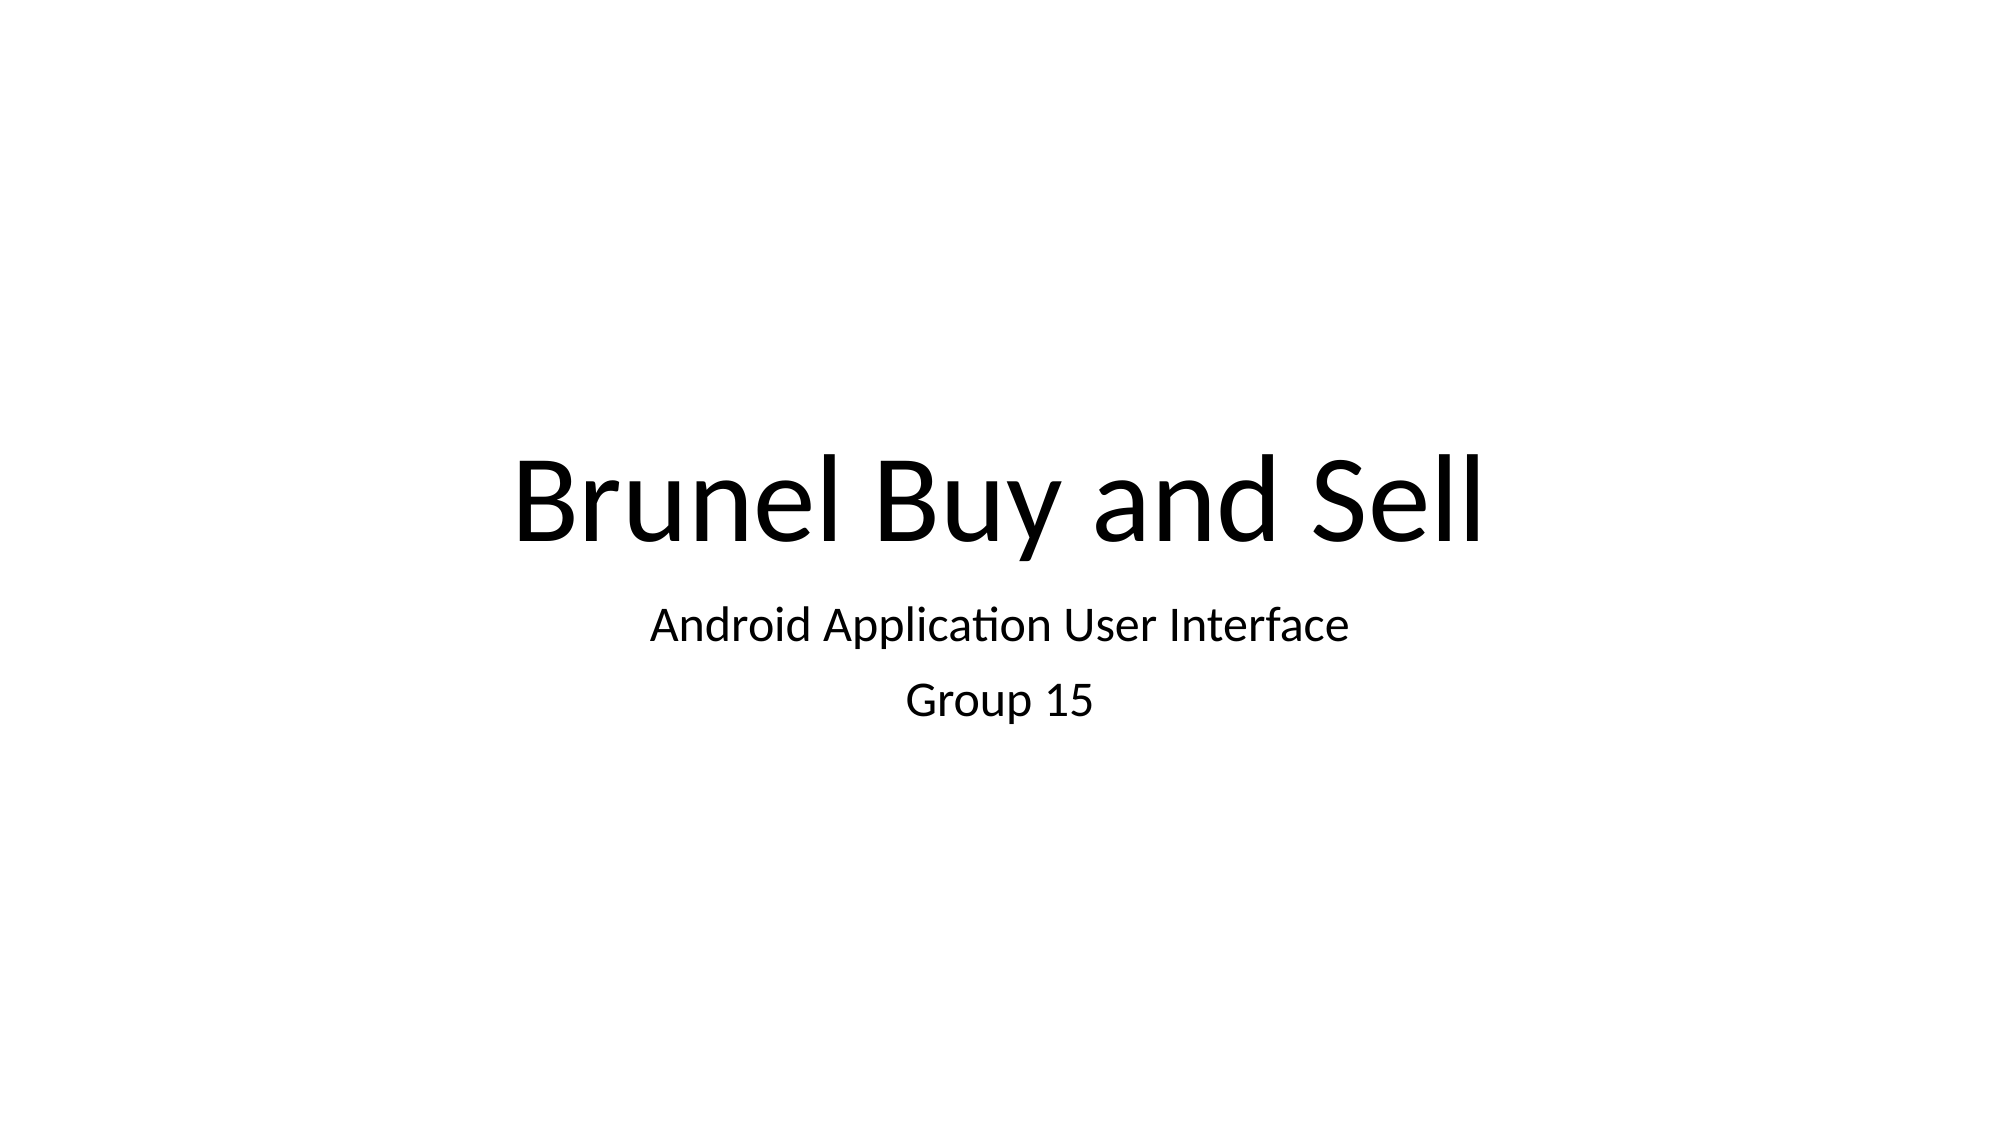

# Brunel Buy and Sell
Android Application User Interface
Group 15